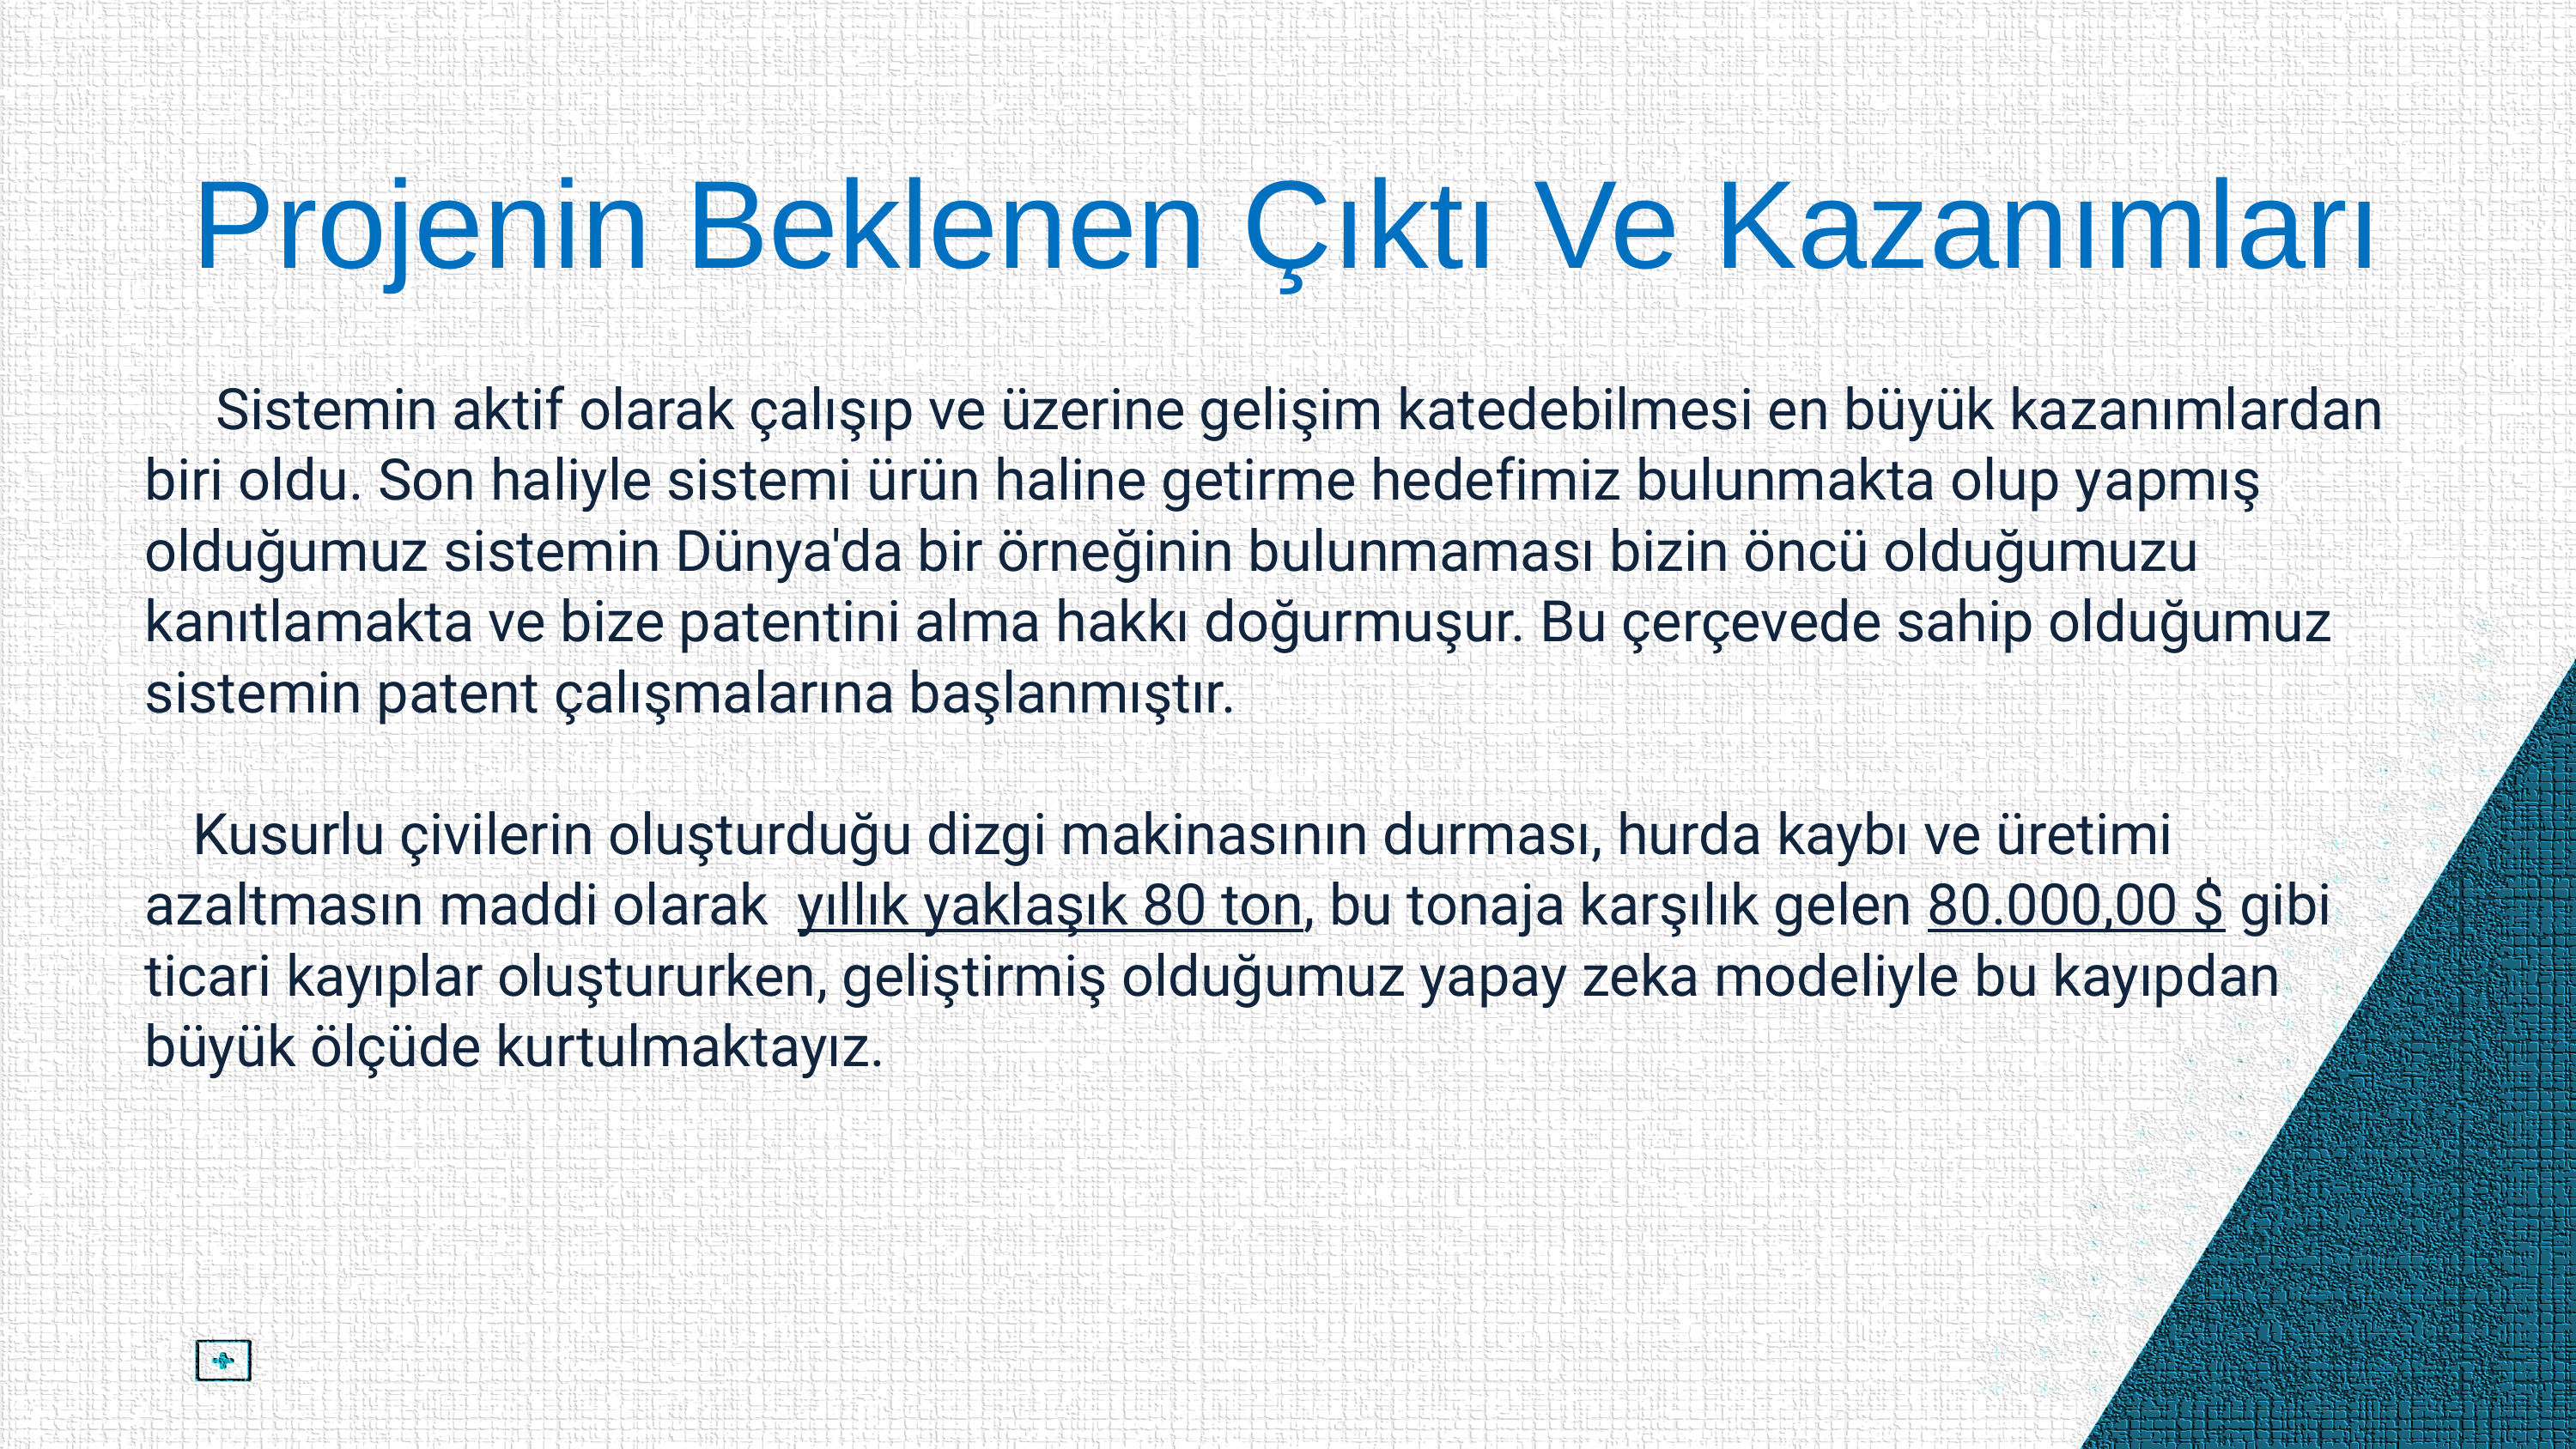

Projenin Beklenen Çıktı Ve Kazanımları

     Sistemin aktif olarak çalışıp ve üzerine gelişim katedebilmesi en büyük kazanımlardan biri oldu. Son haliyle sistemi ürün haline getirme hedefimiz bulunmakta olup yapmış olduğumuz sistemin Dünya'da bir örneğinin bulunmaması bizin öncü olduğumuzu kanıtlamakta ve bize patentini alma hakkı doğurmuşur. Bu çerçevede sahip olduğumuz sistemin patent çalışmalarına başlanmıştır.

   Kusurlu çivilerin oluşturduğu dizgi makinasının durması, hurda kaybı ve üretimi azaltmasın maddi olarak  yıllık yaklaşık 80 ton, bu tonaja karşılık gelen 80.000,00 $ gibi ticari kayıplar oluştururken, geliştirmiş olduğumuz yapay zeka modeliyle bu kayıpdan büyük ölçüde kurtulmaktayız.